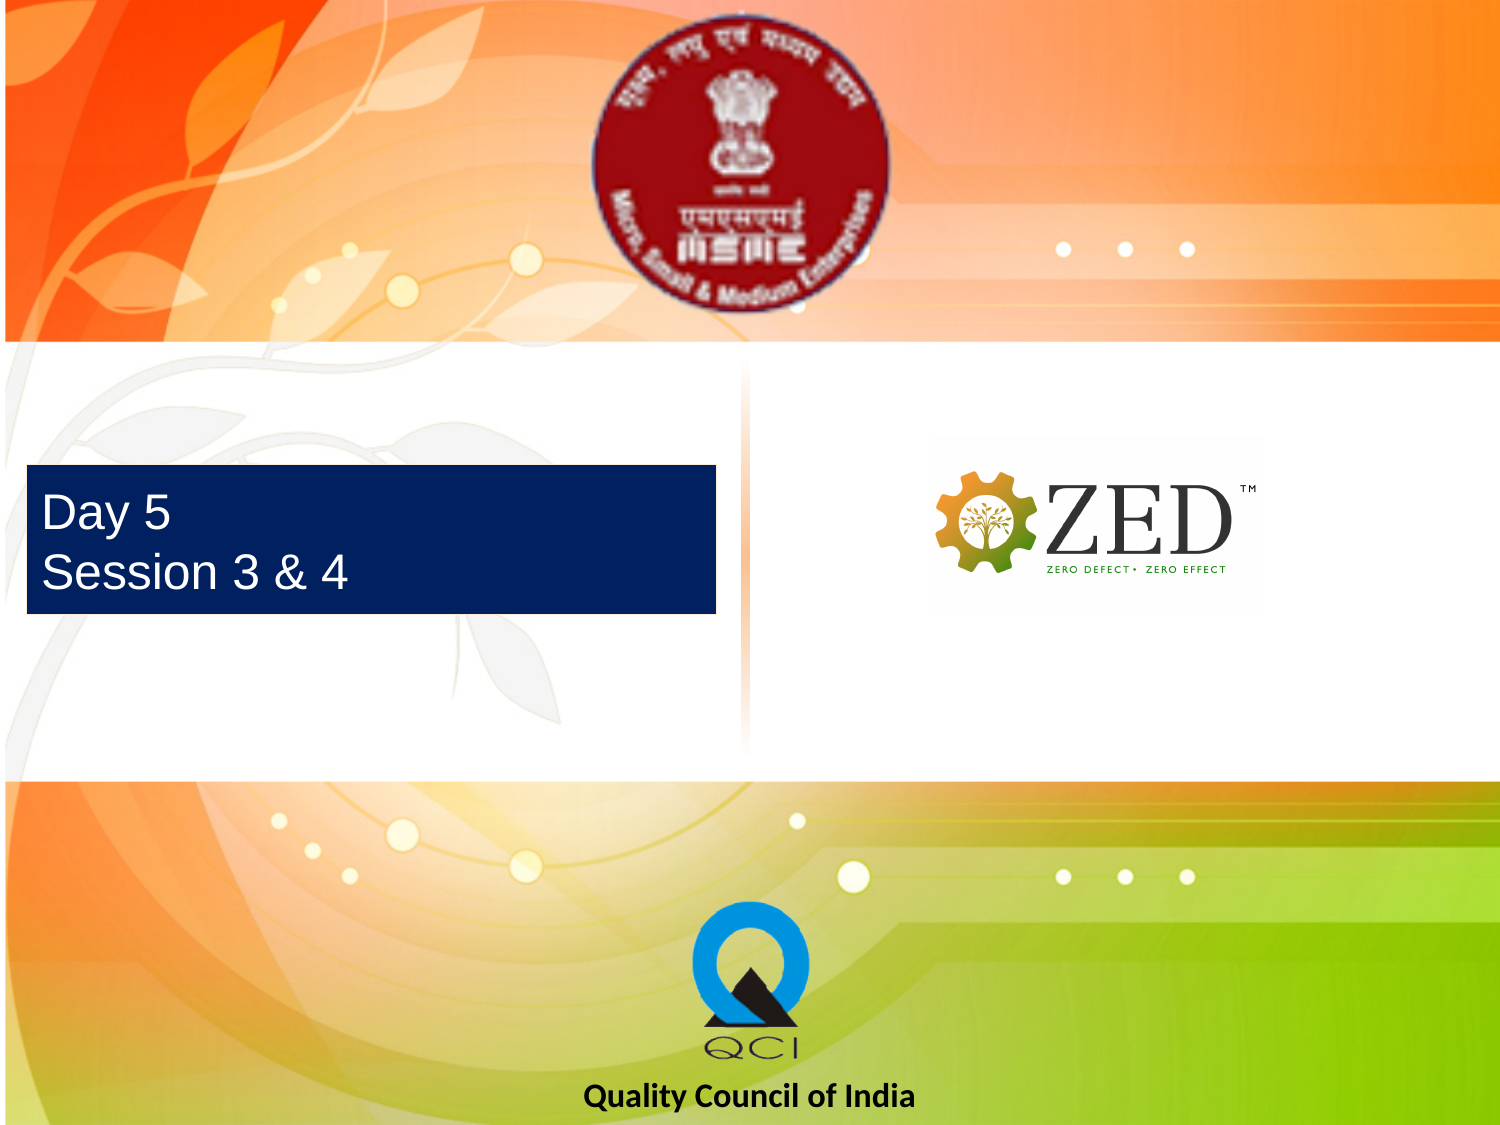

# Day 5 Session 3 & 4